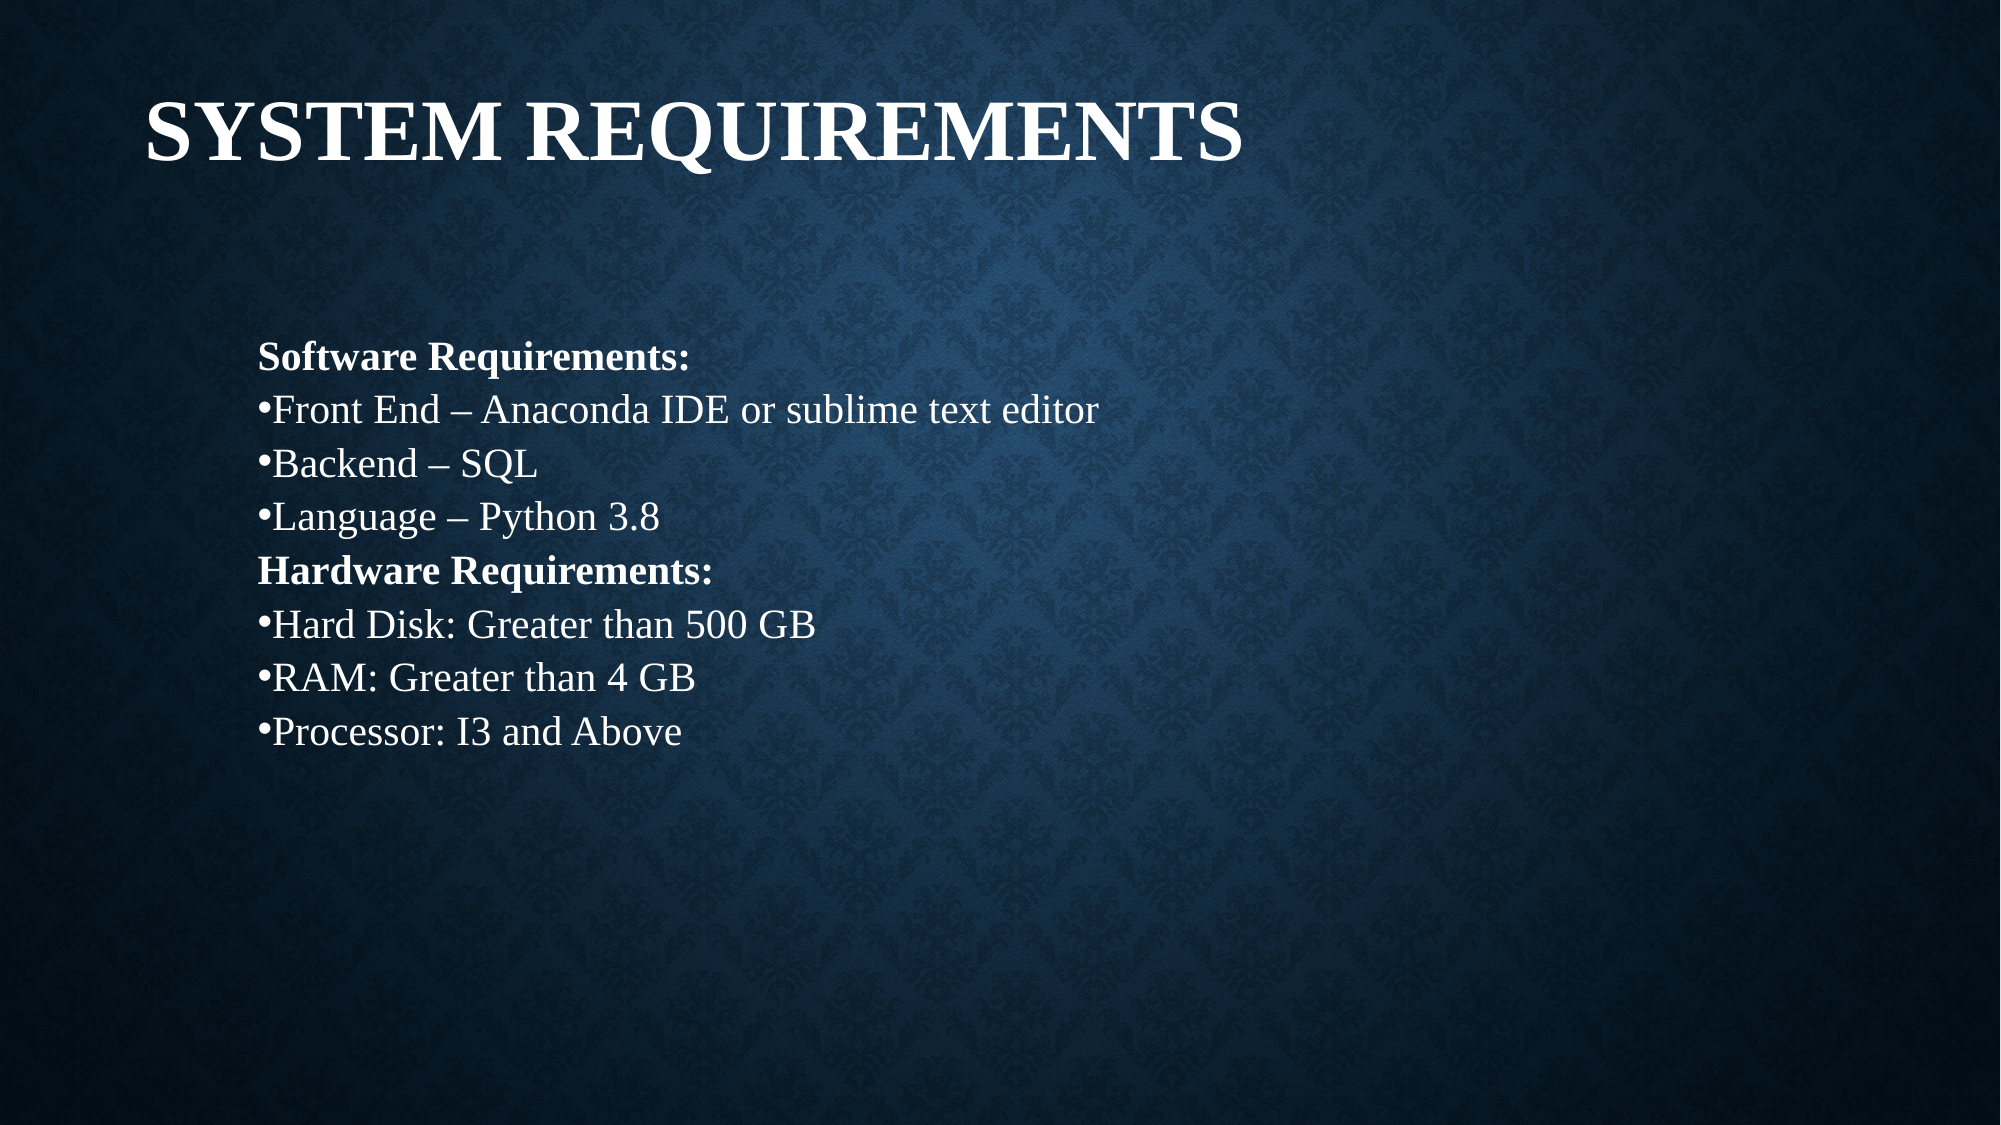

# SYSTEM REQUIREMENTS
Software Requirements:
Front End – Anaconda IDE or sublime text editor
Backend – SQL
Language – Python 3.8
Hardware Requirements:
Hard Disk: Greater than 500 GB
RAM: Greater than 4 GB
Processor: I3 and Above